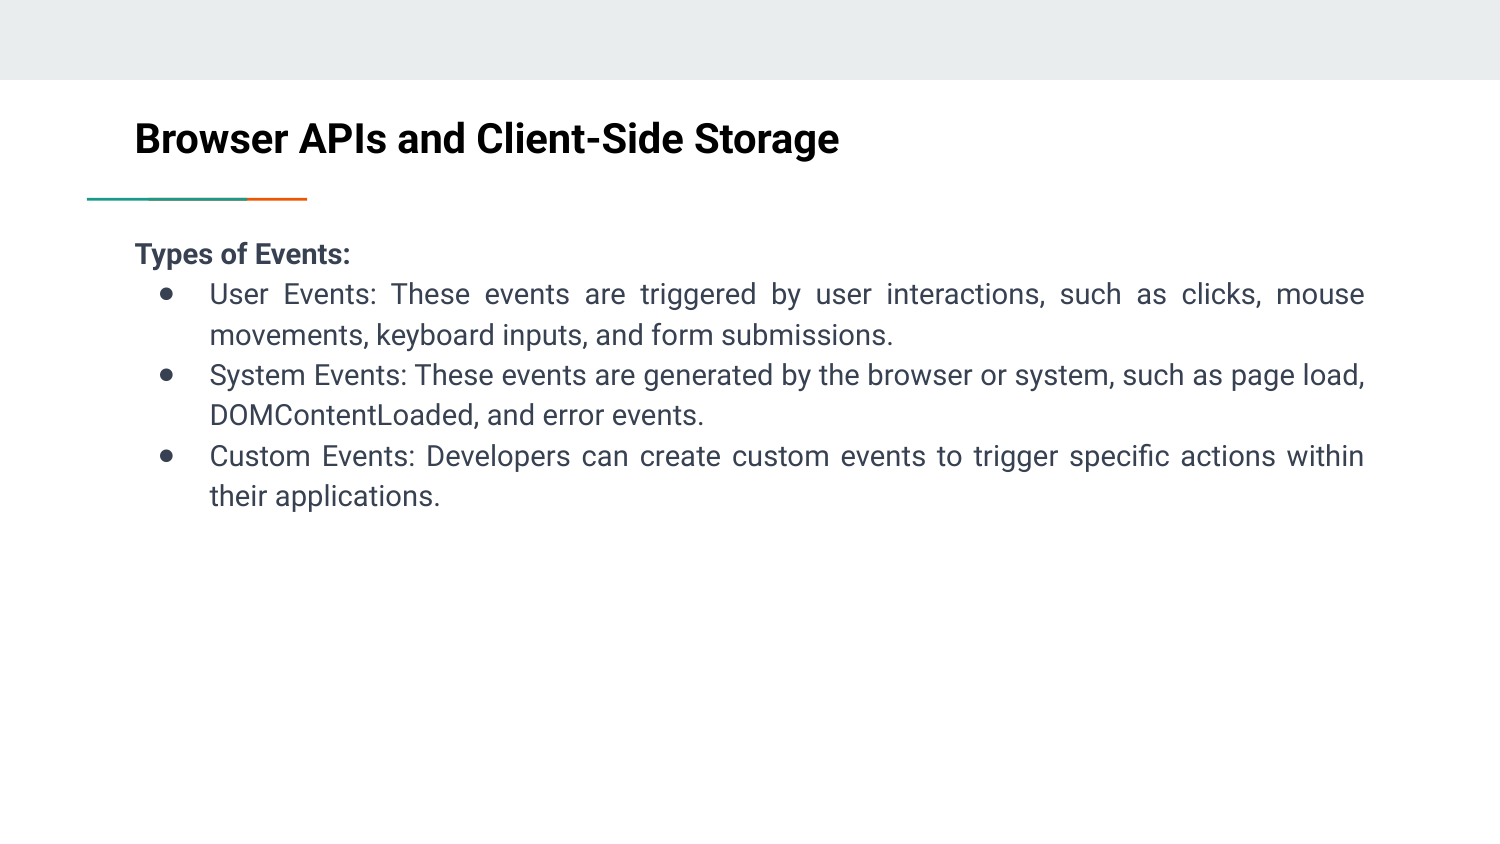

# Browser APIs and Client-Side Storage
Types of Events:
User Events: These events are triggered by user interactions, such as clicks, mouse movements, keyboard inputs, and form submissions.
System Events: These events are generated by the browser or system, such as page load, DOMContentLoaded, and error events.
Custom Events: Developers can create custom events to trigger specific actions within their applications.